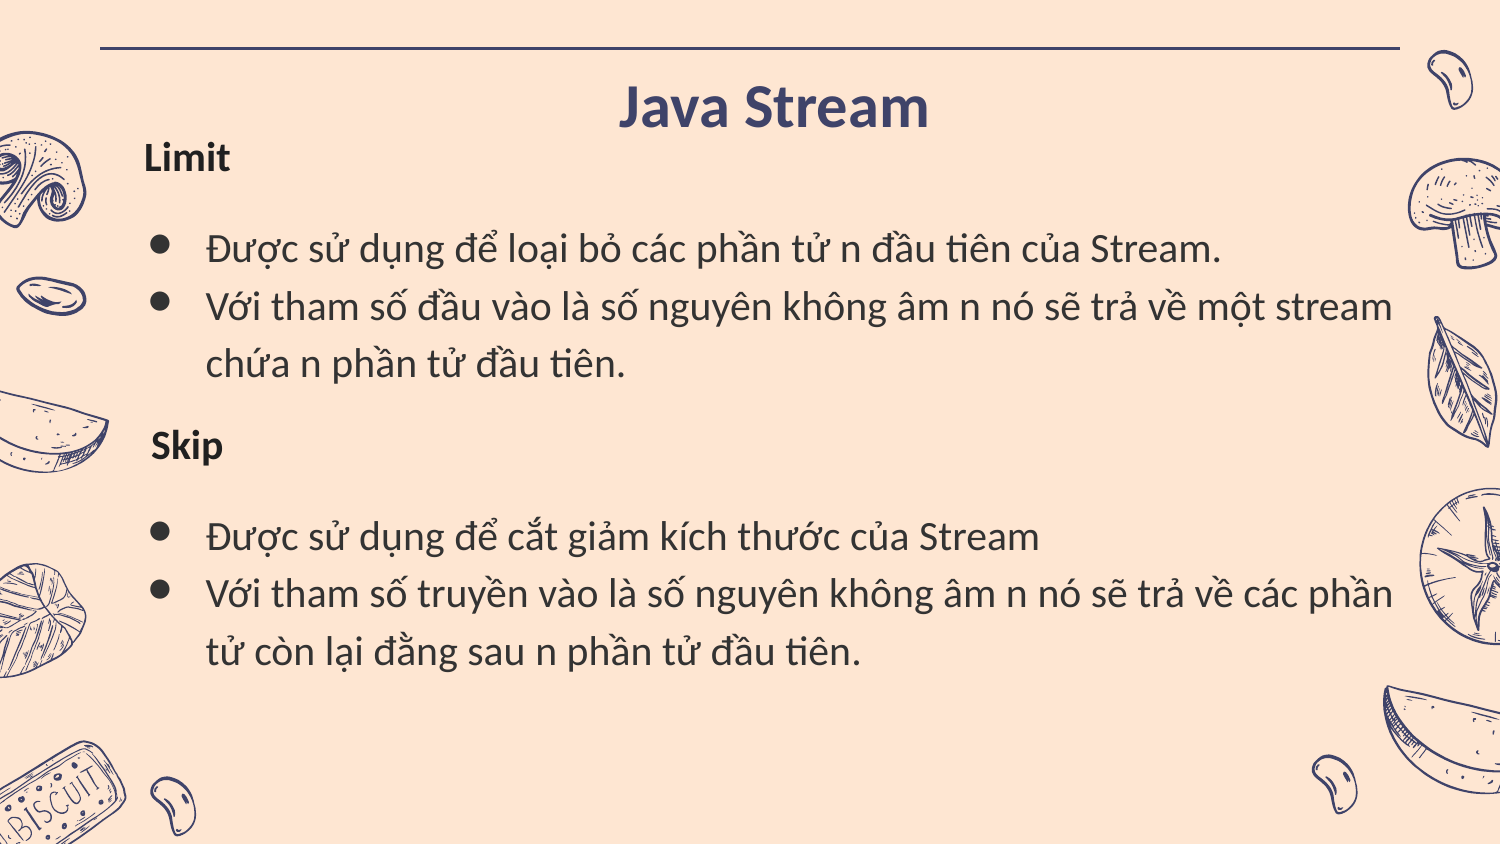

Java Stream
Limit
Được sử dụng để loại bỏ các phần tử n đầu tiên của Stream.
Với tham số đầu vào là số nguyên không âm n nó sẽ trả về một stream chứa n phần tử đầu tiên.

Skip
Được sử dụng để cắt giảm kích thước của Stream
Với tham số truyền vào là số nguyên không âm n nó sẽ trả về các phần tử còn lại đằng sau n phần tử đầu tiên.